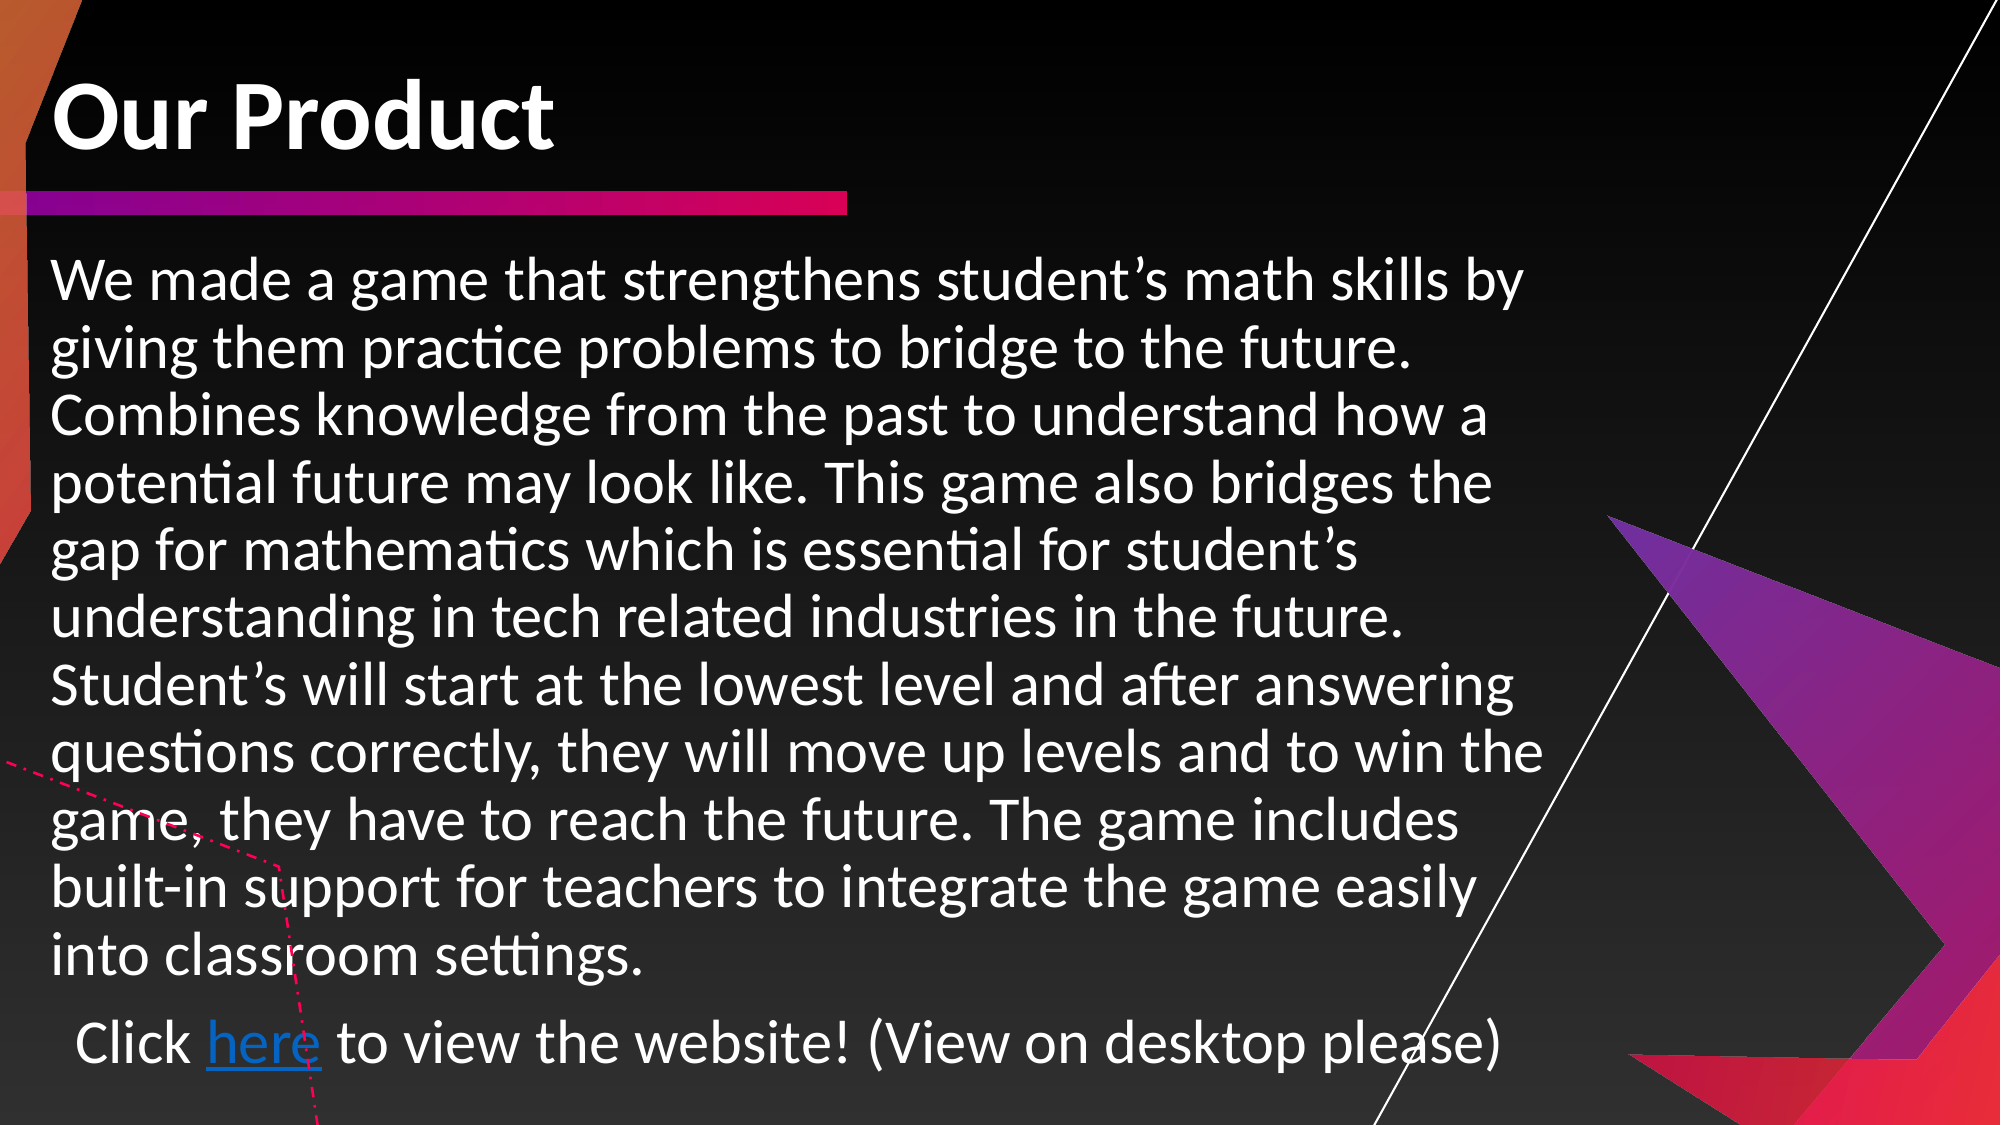

Our Product

We made a game that strengthens student’s math skills by giving them practice problems to bridge to the future. Combines knowledge from the past to understand how a potential future may look like. This game also bridges the gap for mathematics which is essential for student’s understanding in tech related industries in the future. Student’s will start at the lowest level and after answering questions correctly, they will move up levels and to win the game, they have to reach the future. The game includes built-in support for teachers to integrate the game easily into classroom settings.
       Click here to view the website! (View on desktop please)